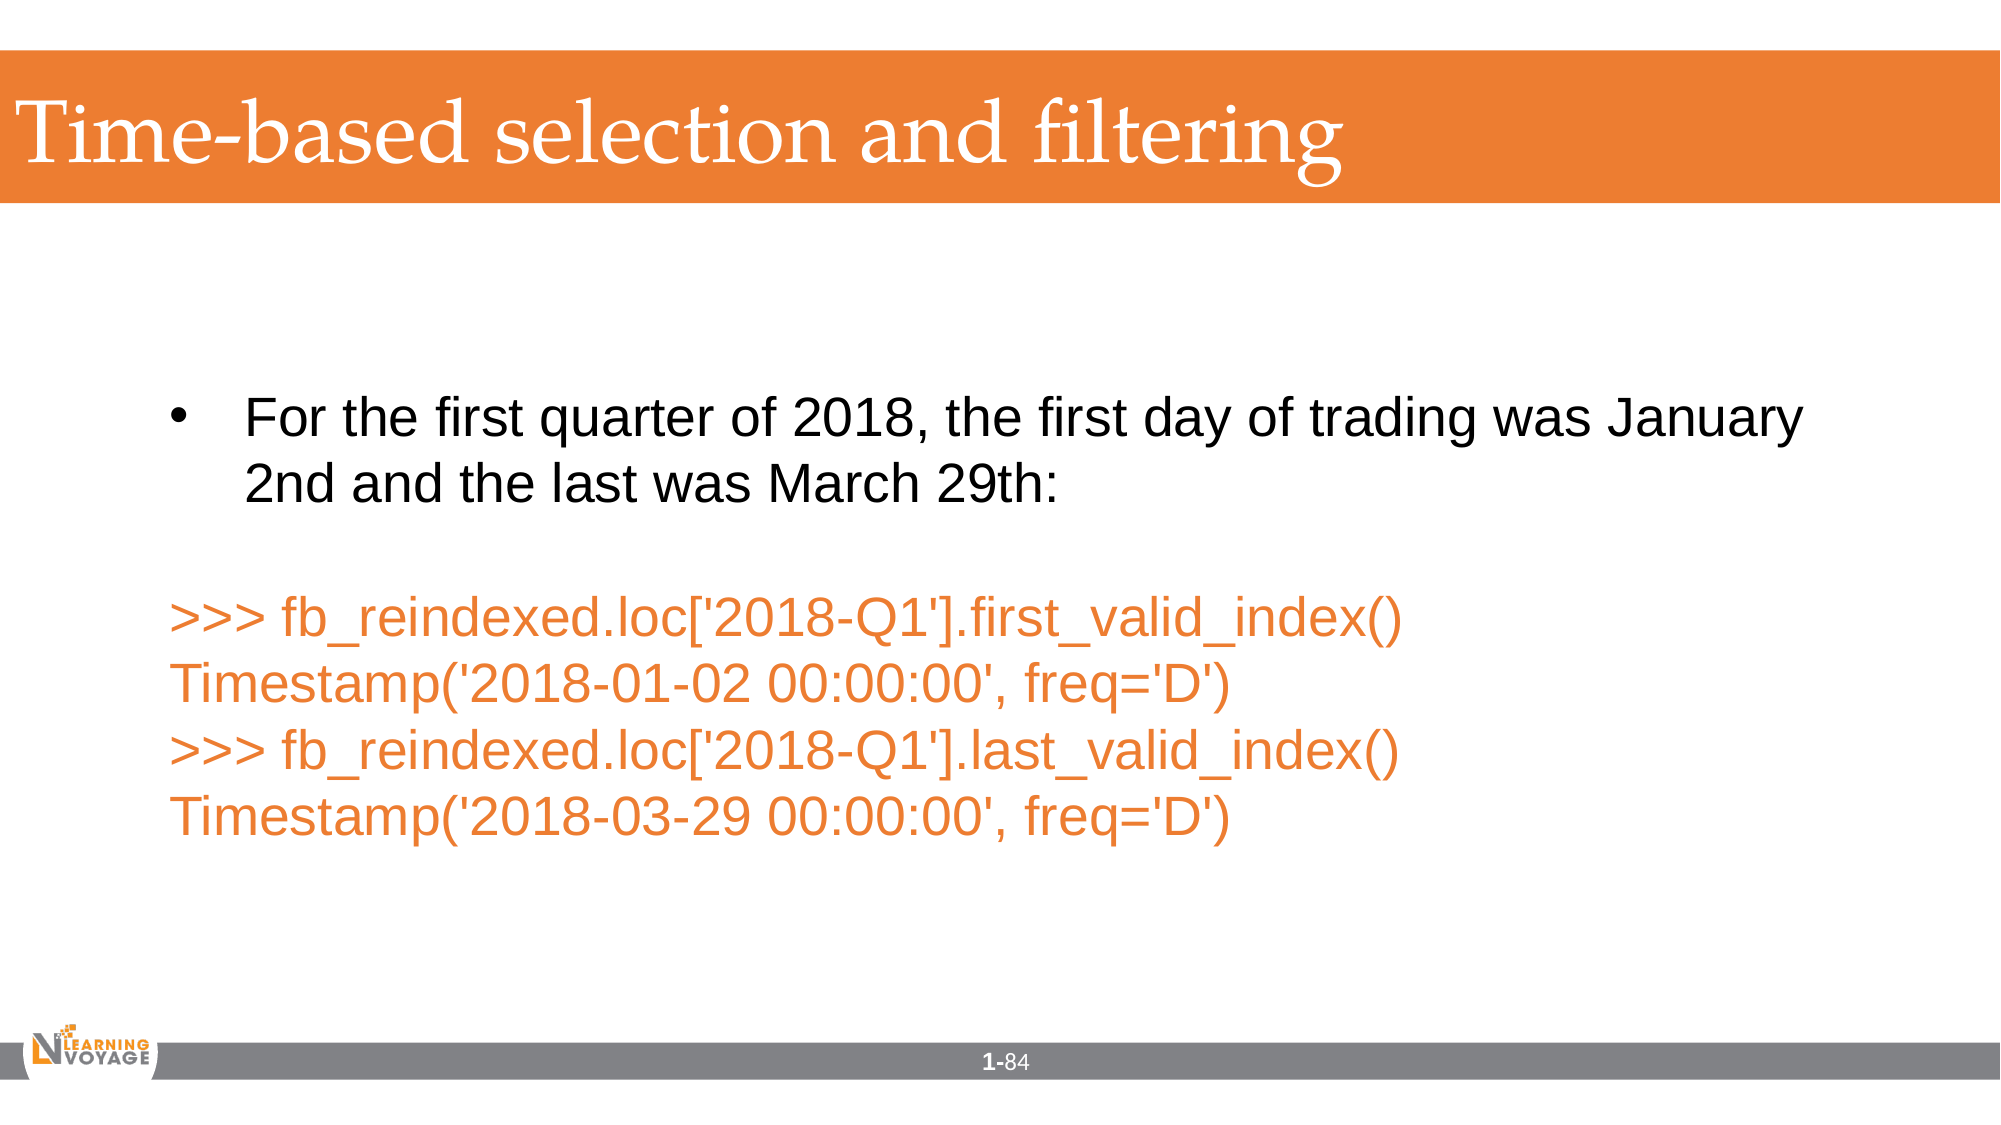

Time-based selection and filtering
For the first quarter of 2018, the first day of trading was January 2nd and the last was March 29th:

>>> fb_reindexed.loc['2018-Q1'].first_valid_index()
Timestamp('2018-01-02 00:00:00', freq='D')
>>> fb_reindexed.loc['2018-Q1'].last_valid_index()
Timestamp('2018-03-29 00:00:00', freq='D')
1-84